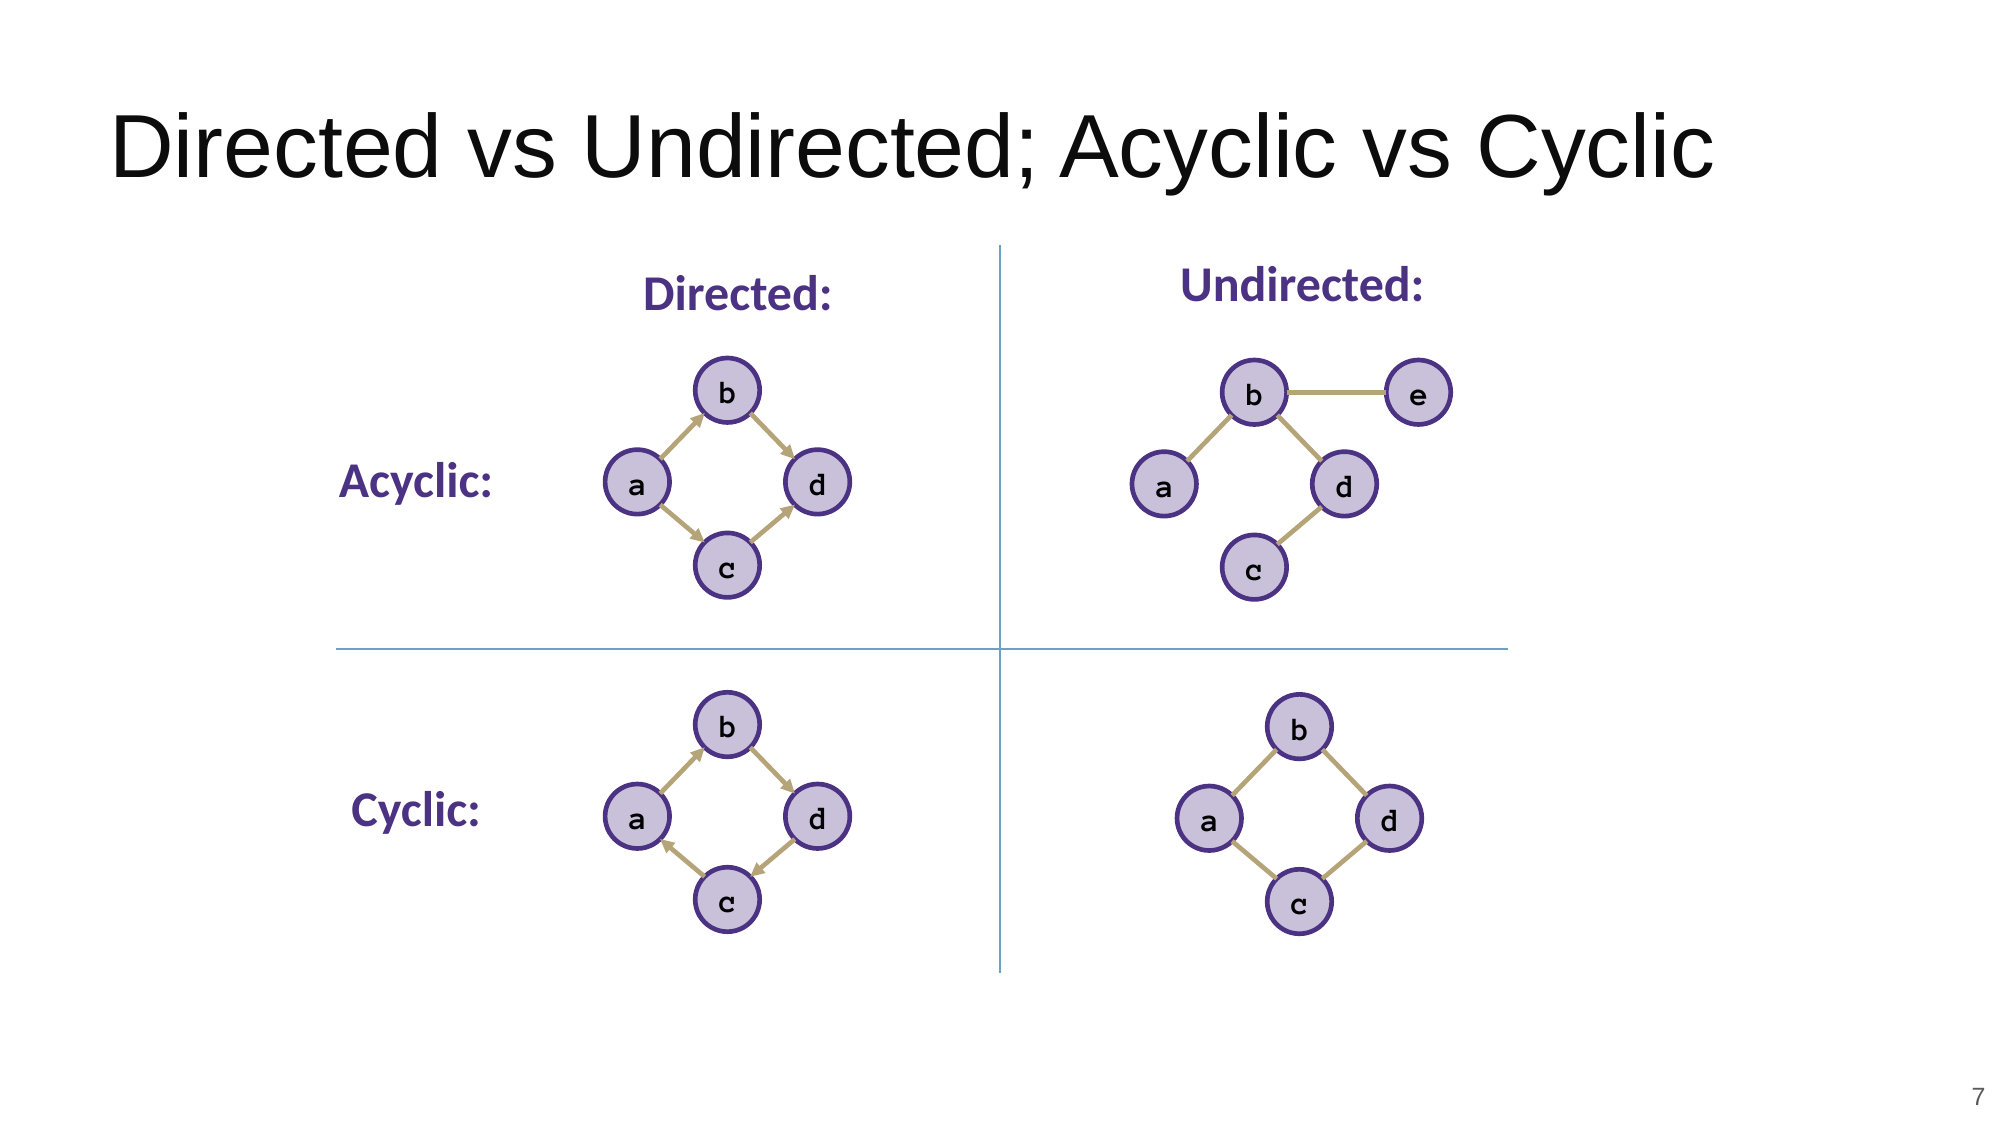

# Directed vs Undirected; Acyclic vs Cyclic
Undirected:
Directed:
b
e
b
Acyclic:
a
d
a
d
c
c
b
b
Cyclic:
a
d
a
d
c
c